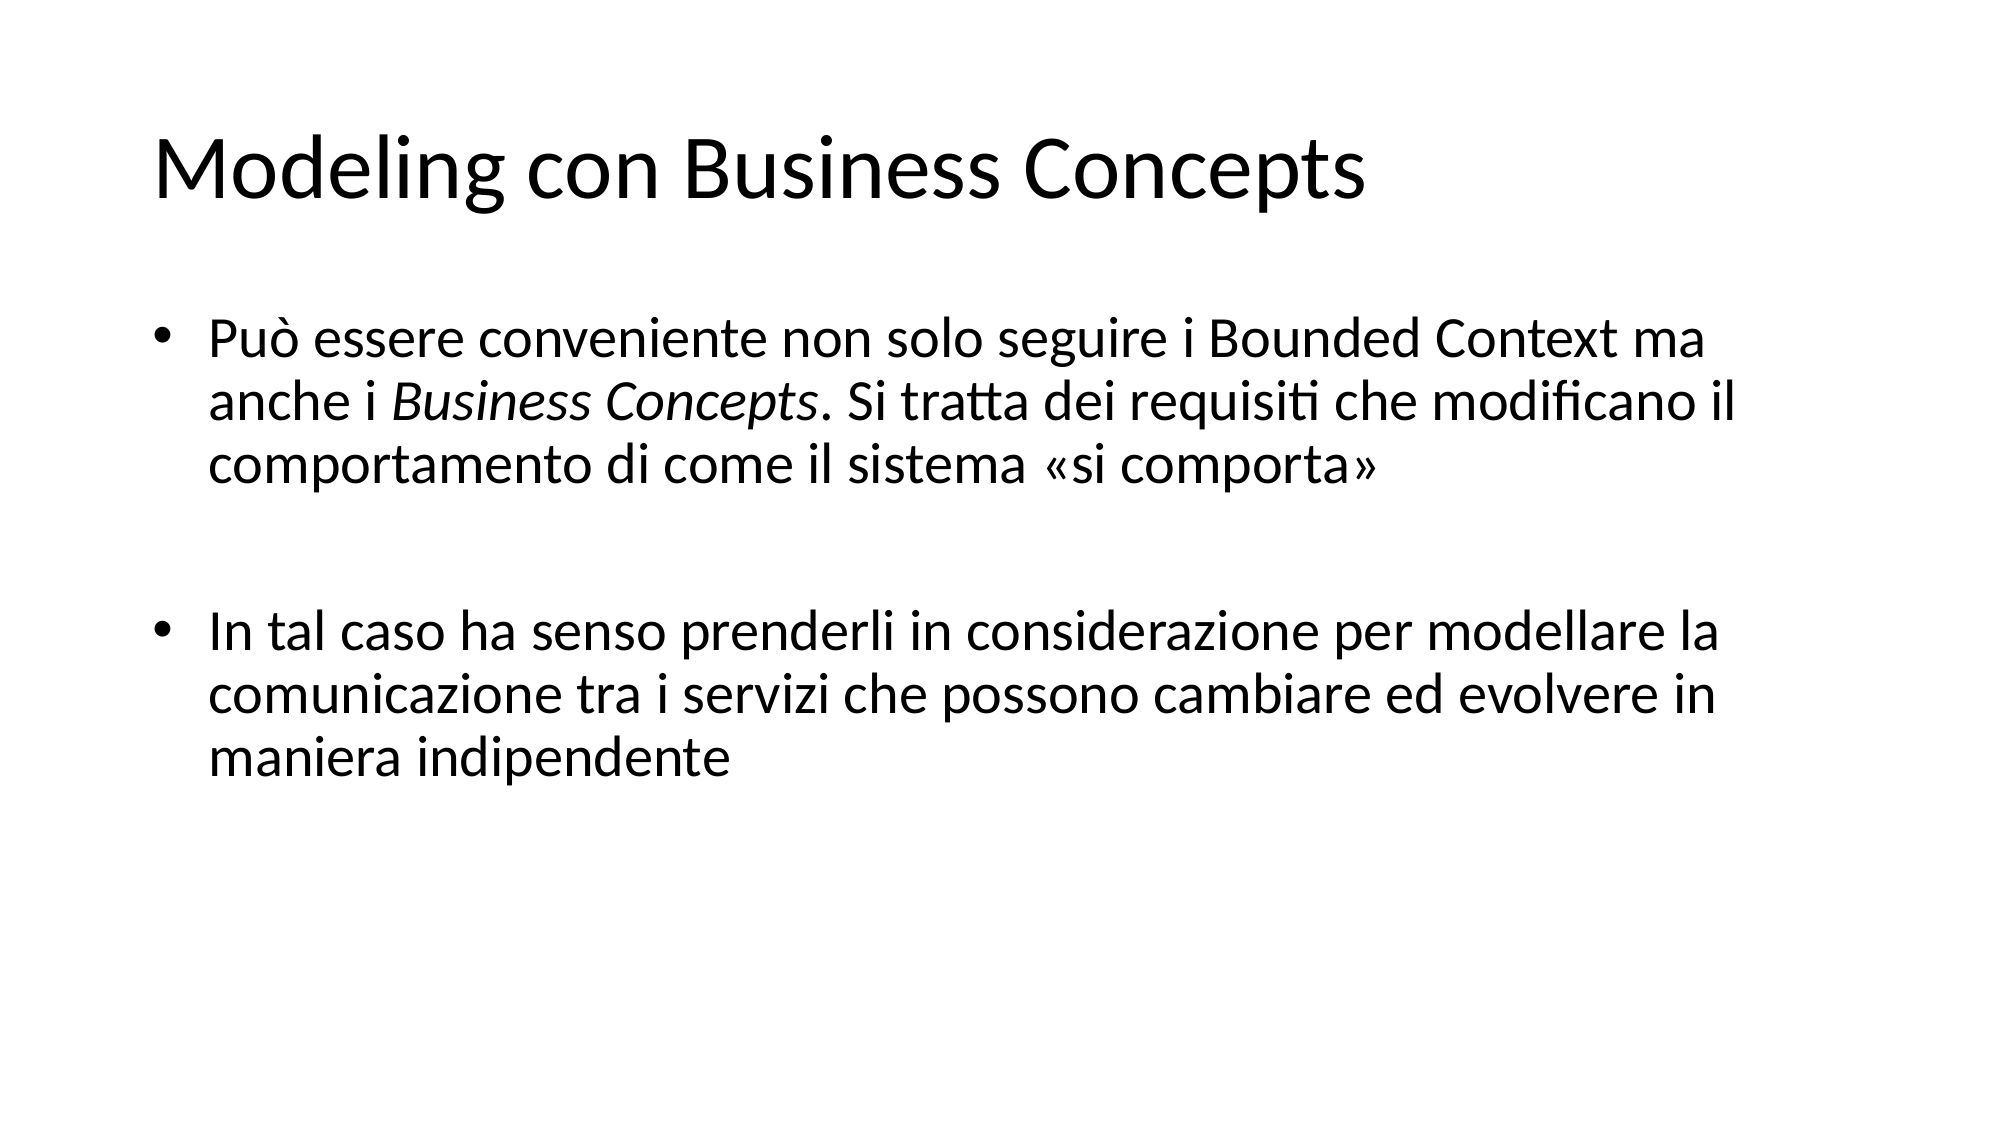

# Modeling con Business Concepts
Può essere conveniente non solo seguire i Bounded Context ma anche i Business Concepts. Si tratta dei requisiti che modificano il comportamento di come il sistema «si comporta»

In tal caso ha senso prenderli in considerazione per modellare la comunicazione tra i servizi che possono cambiare ed evolvere in maniera indipendente